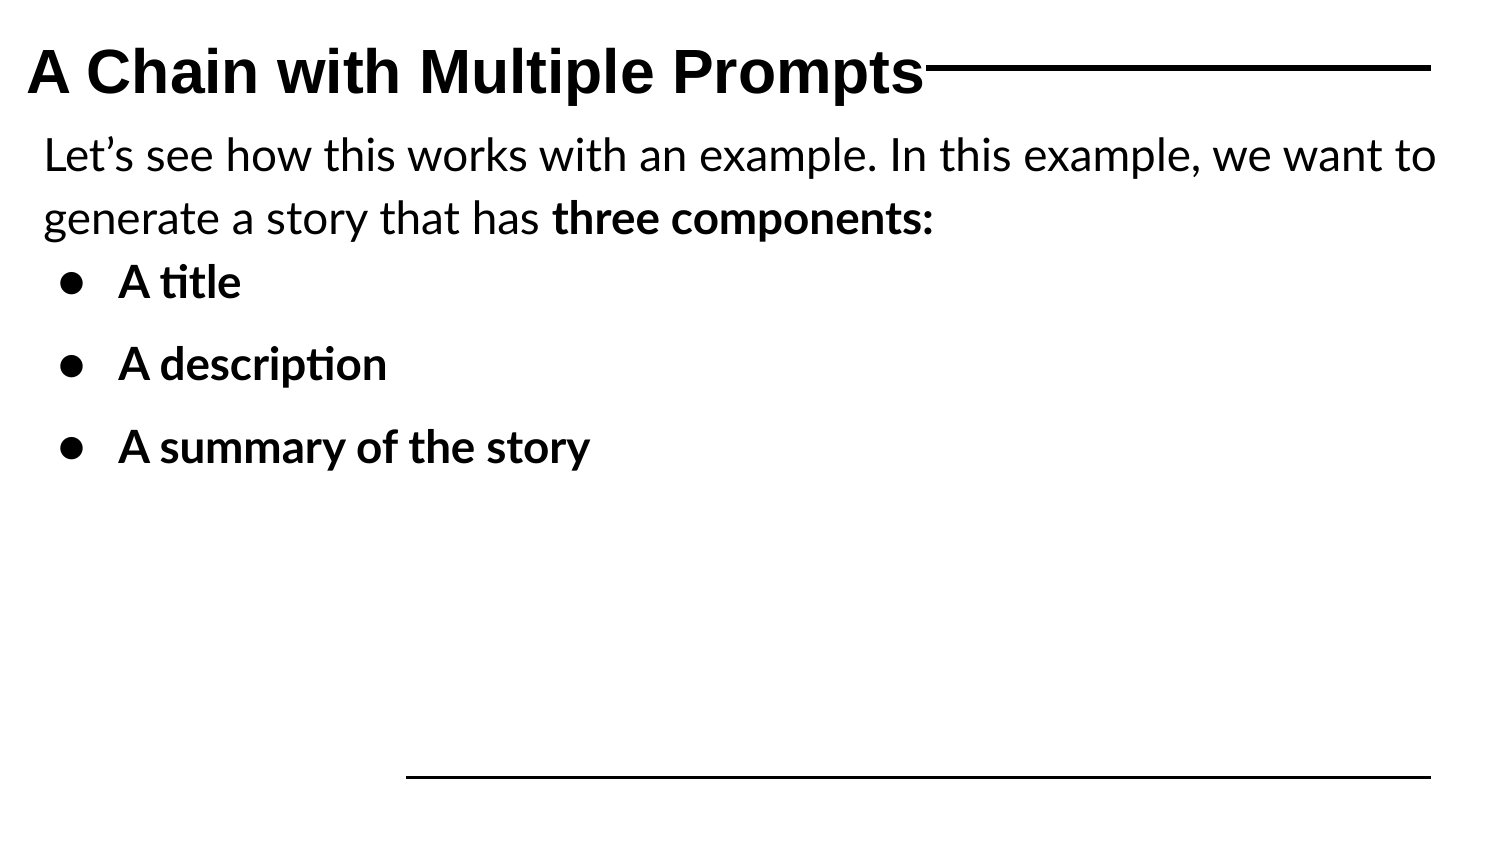

# A Chain with Multiple Prompts
Let’s see how this works with an example. In this example, we want to generate a story that has three components:
A title
A description
A summary of the story